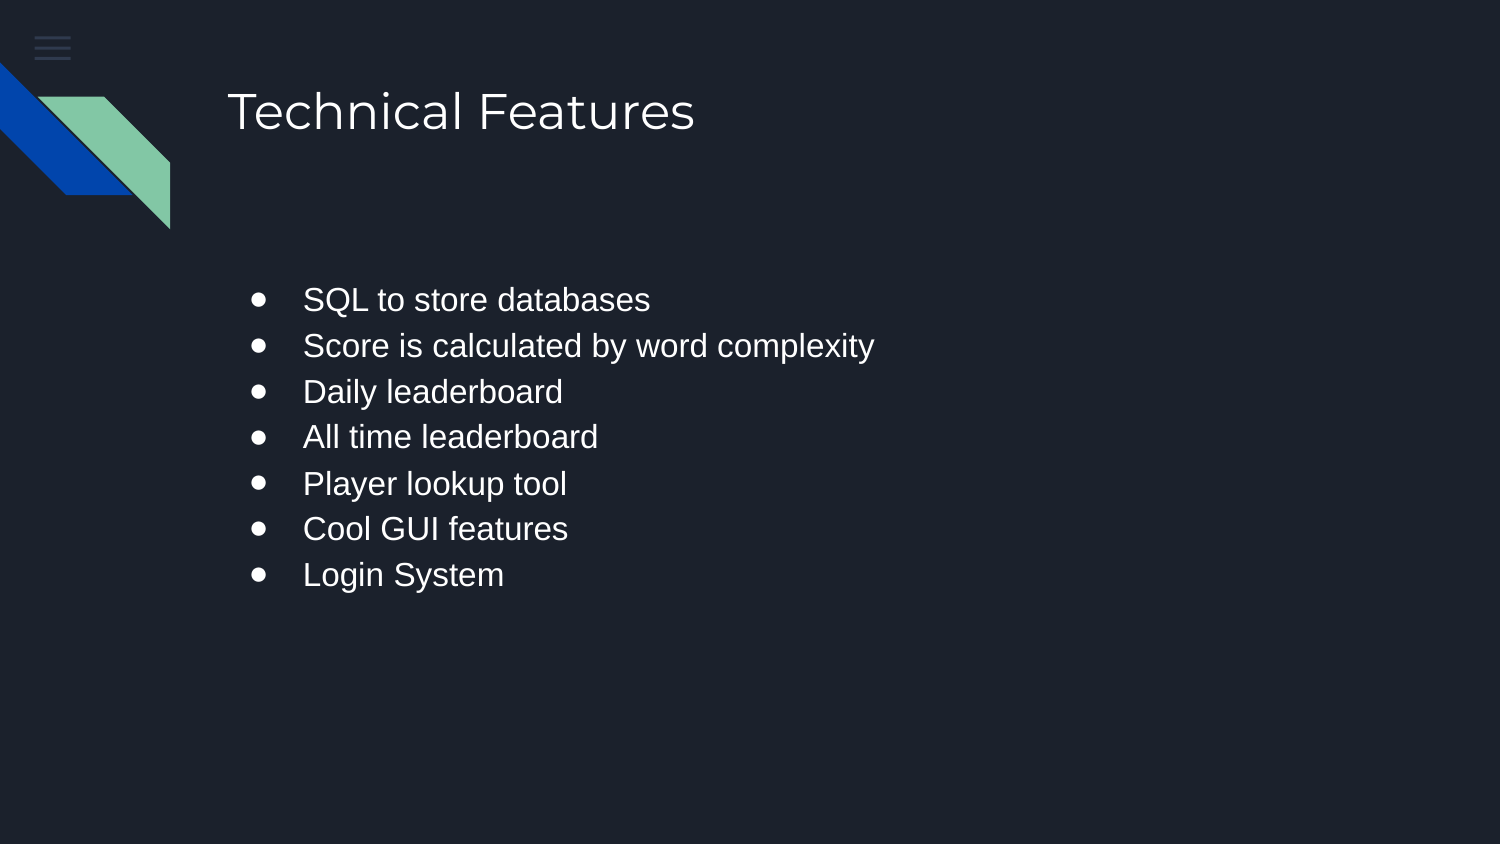

# Technical Features
SQL to store databases
Score is calculated by word complexity
Daily leaderboard
All time leaderboard
Player lookup tool
Cool GUI features
Login System